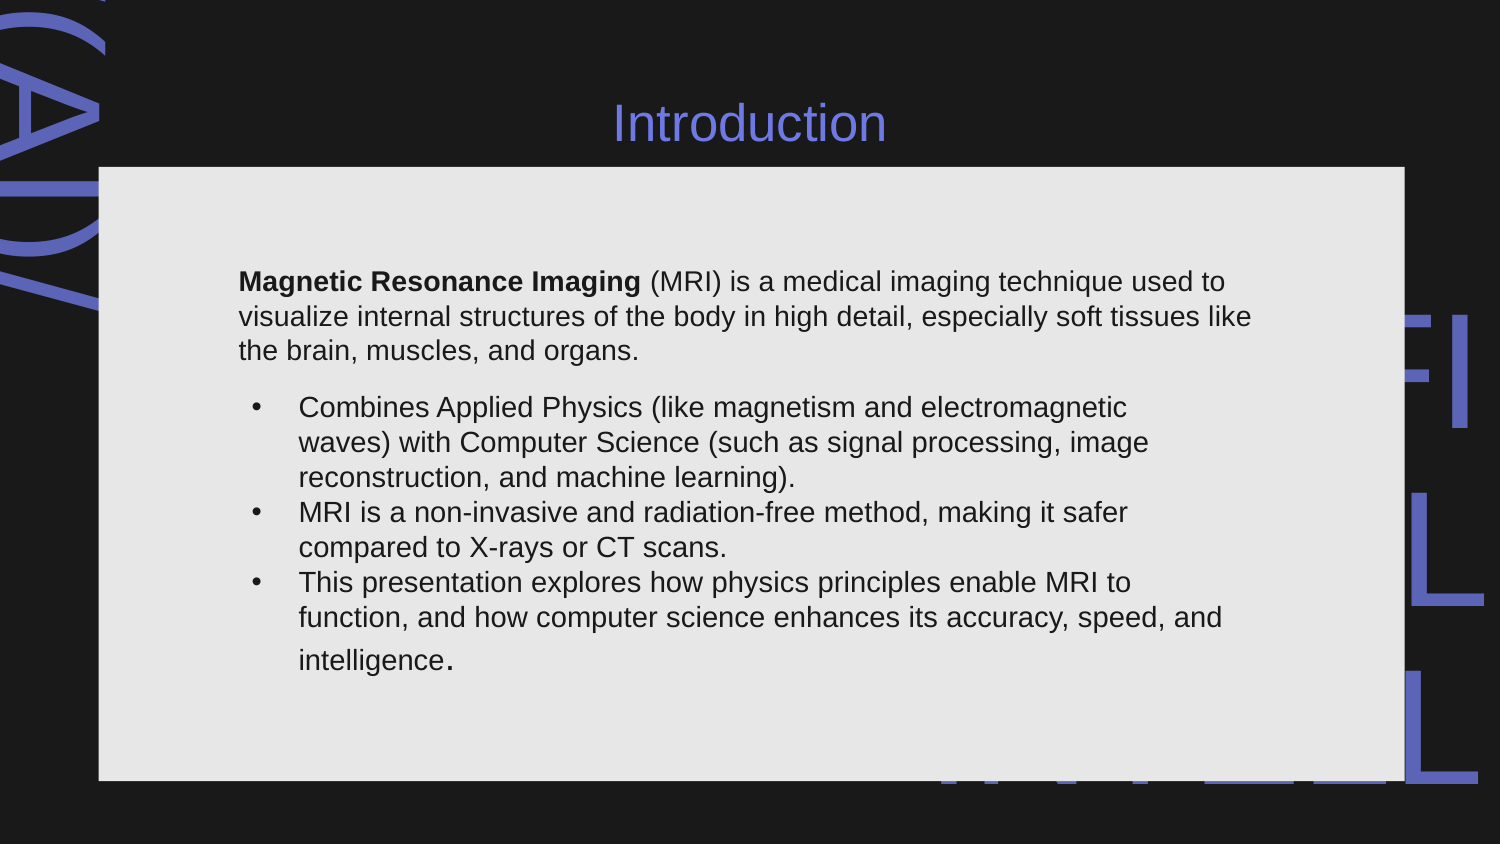

# Introduction
Magnetic Resonance Imaging (MRI) is a medical imaging technique used to visualize internal structures of the body in high detail, especially soft tissues like the brain, muscles, and organs.
Combines Applied Physics (like magnetism and electromagnetic waves) with Computer Science (such as signal processing, image reconstruction, and machine learning).
MRI is a non-invasive and radiation-free method, making it safer compared to X-rays or CT scans.
This presentation explores how physics principles enable MRI to function, and how computer science enhances its accuracy, speed, and intelligence.